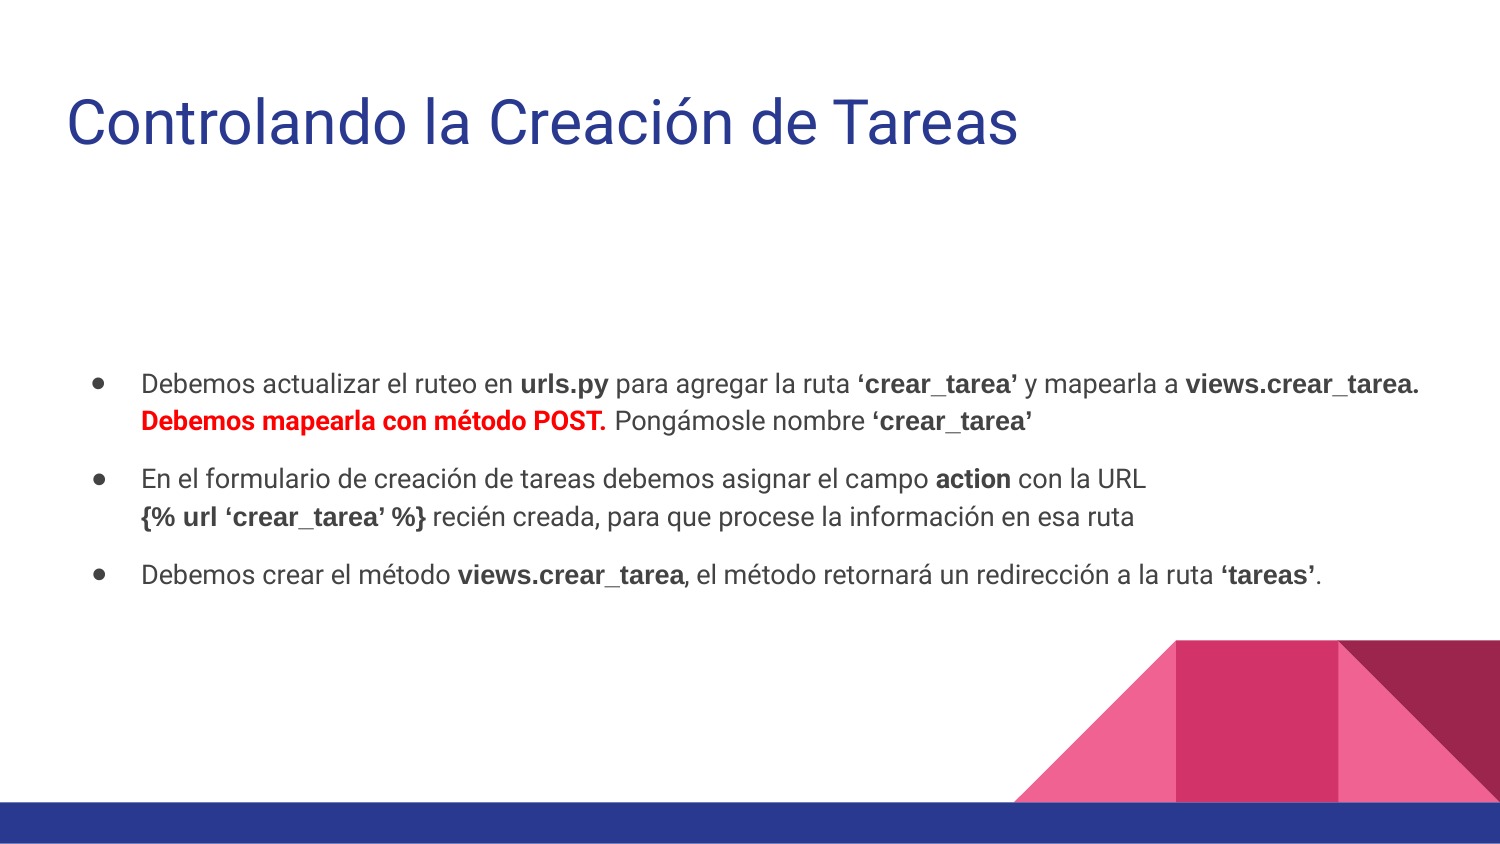

# Controlando la Creación de Tareas
Debemos actualizar el ruteo en urls.py para agregar la ruta ‘crear_tarea’ y mapearla a views.crear_tarea. Debemos mapearla con método POST. Pongámosle nombre ‘crear_tarea’
En el formulario de creación de tareas debemos asignar el campo action con la URL
{% url ‘crear_tarea’ %} recién creada, para que procese la información en esa ruta
Debemos crear el método views.crear_tarea, el método retornará un redirección a la ruta ‘tareas’.